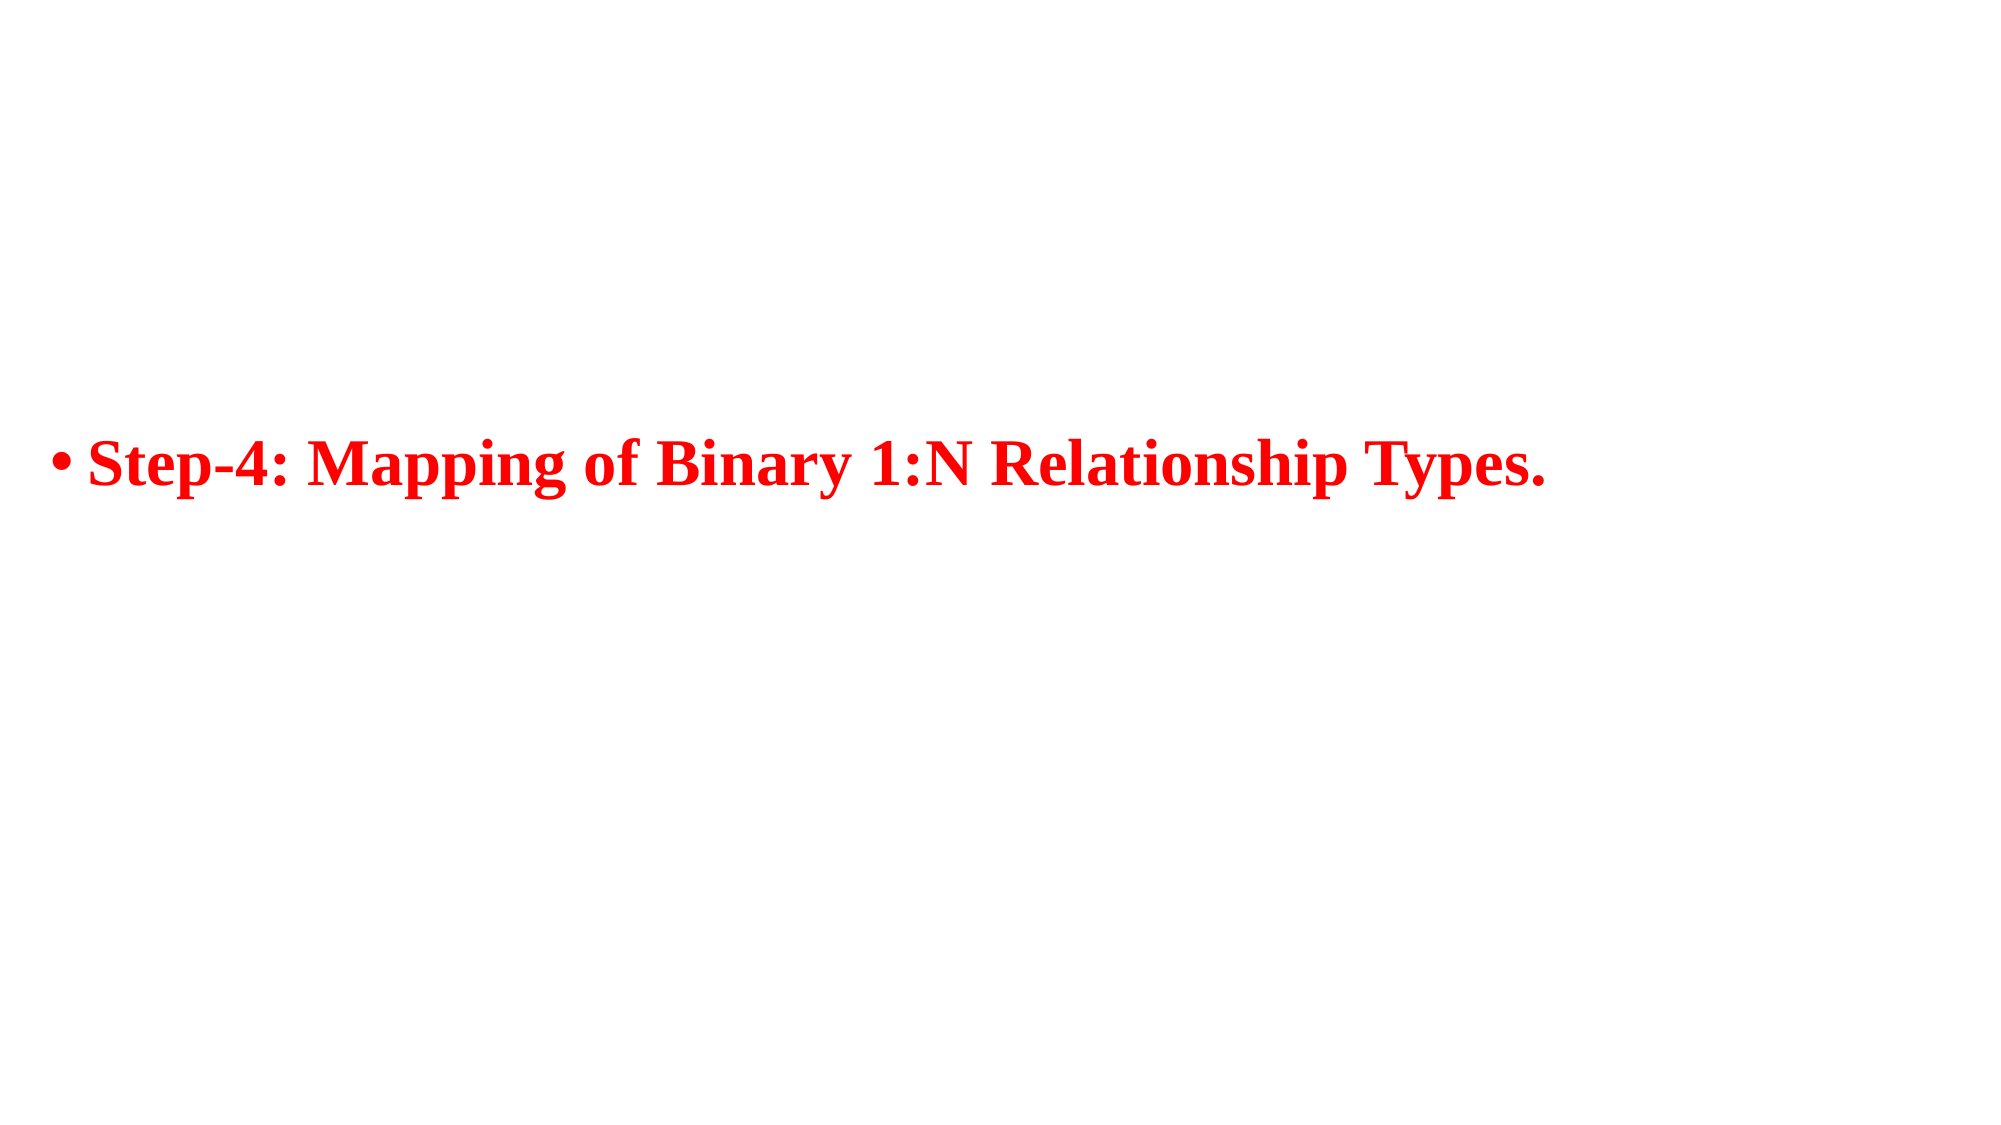

Step-4: Mapping of Binary 1:N Relationship Types.